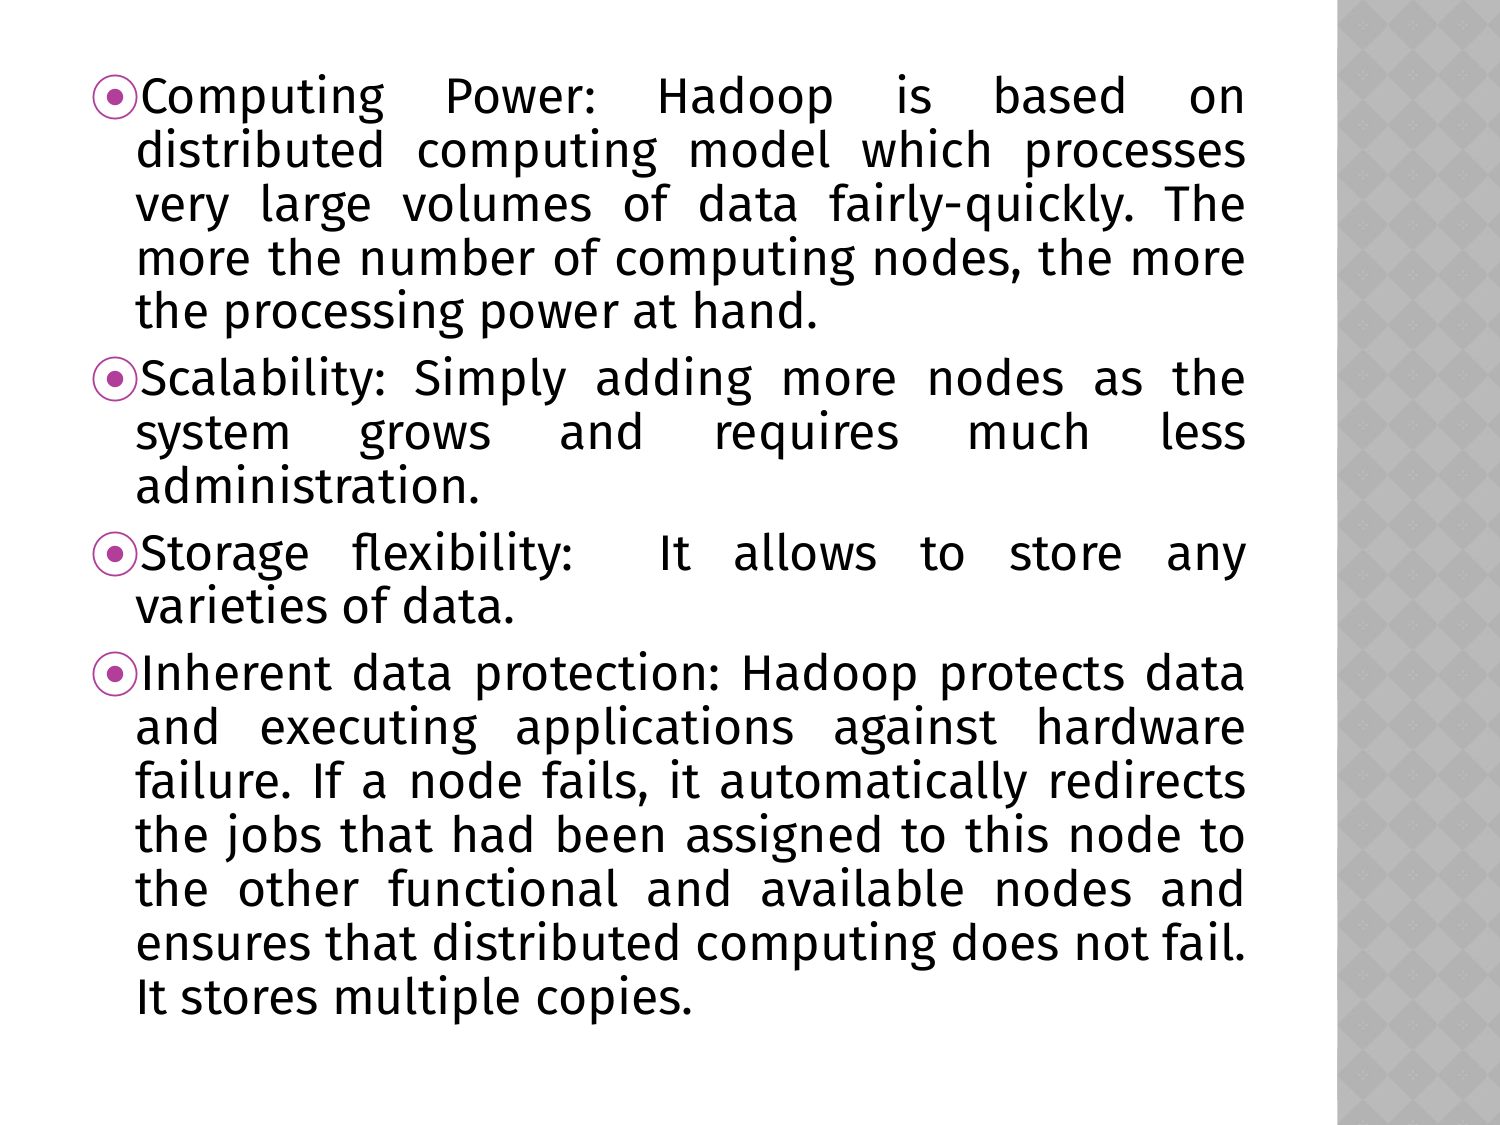

Computing Power: Hadoop is based on distributed computing model which processes very large volumes of data fairly-quickly. The more the number of computing nodes, the more the processing power at hand.
Scalability: Simply adding more nodes as the system grows and requires much less administration.
Storage flexibility:  It allows to store any varieties of data.
Inherent data protection: Hadoop protects data and executing applications against hardware failure. If a node fails, it automatically redirects the jobs that had been assigned to this node to the other functional and available nodes and ensures that distributed computing does not fail. It stores multiple copies.